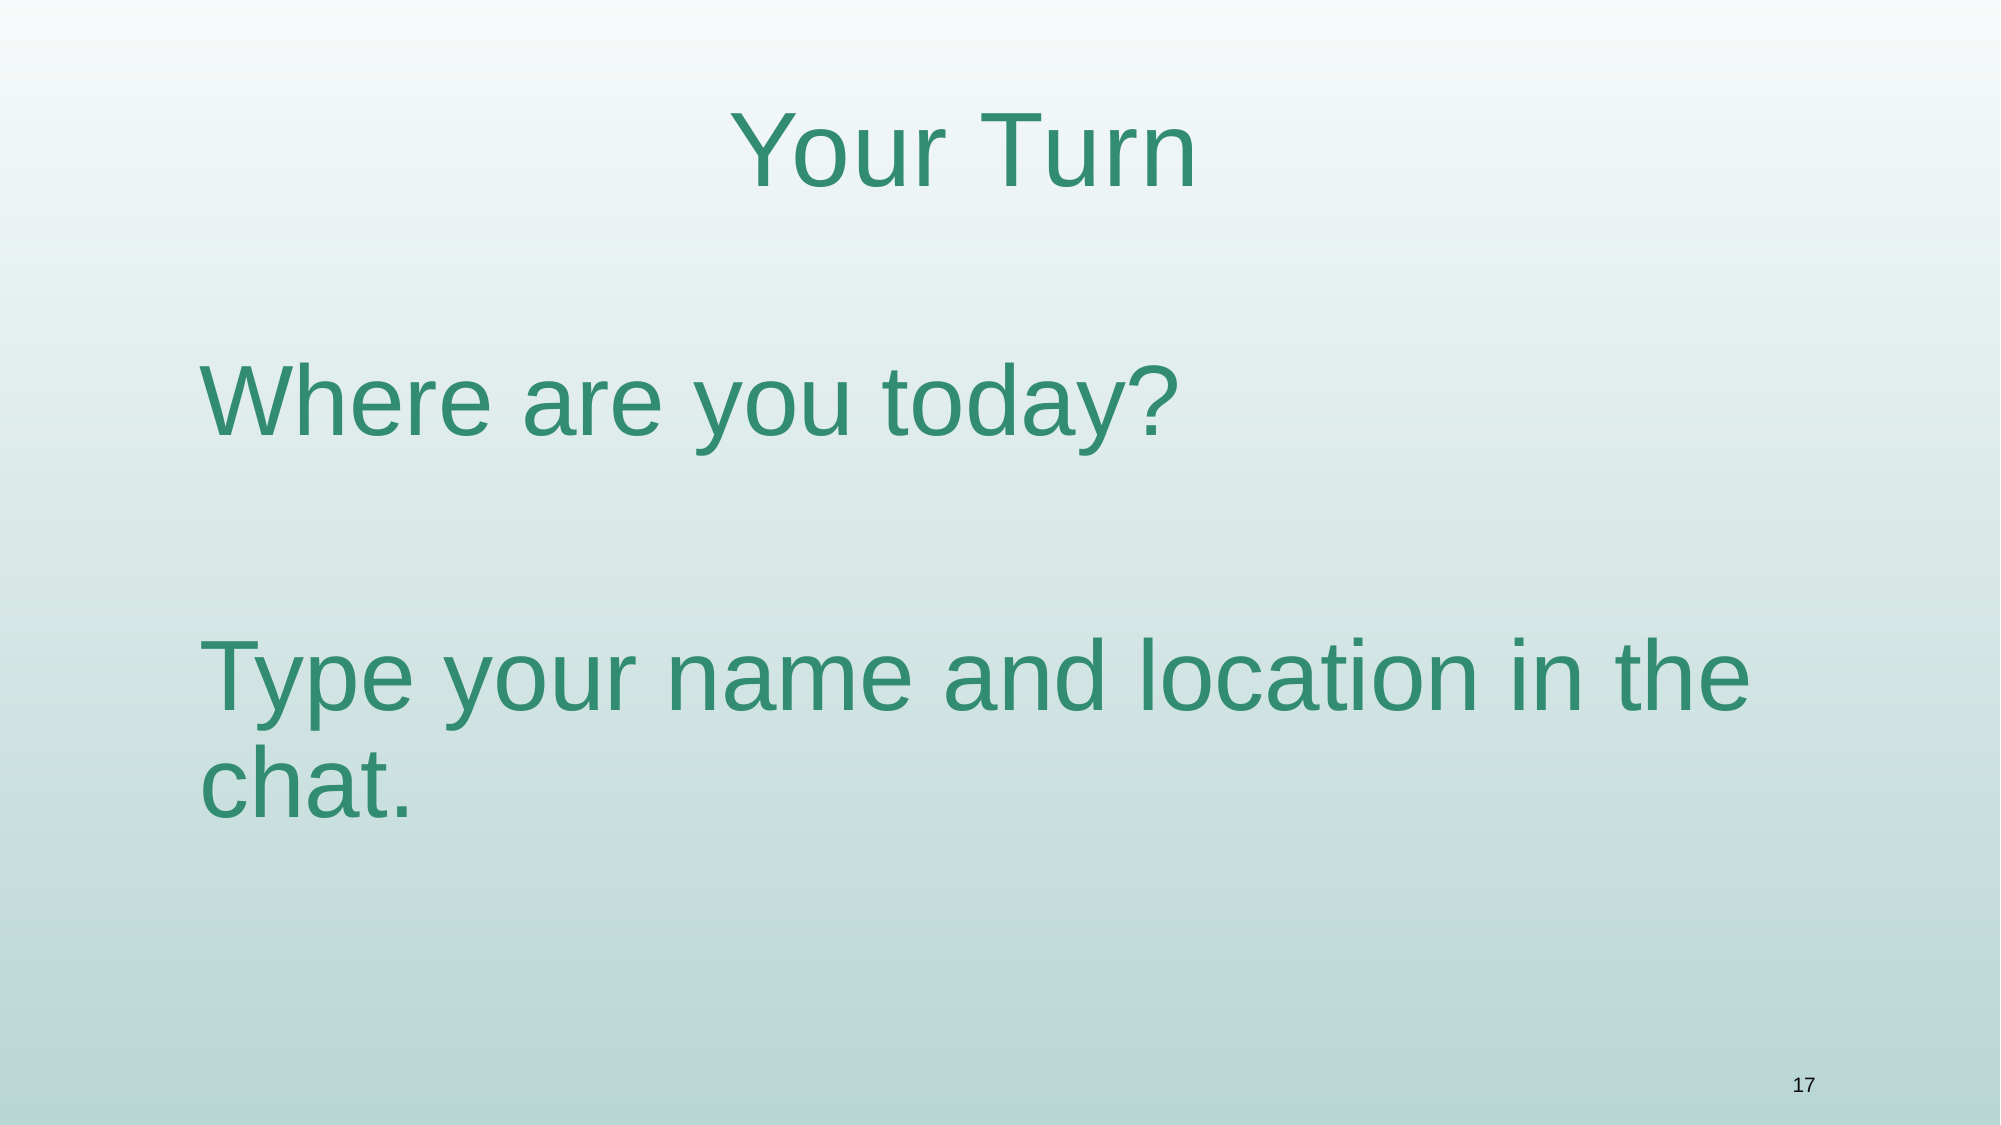

# Your Turn
Where are you today?

Type your name and location in the chat.

17